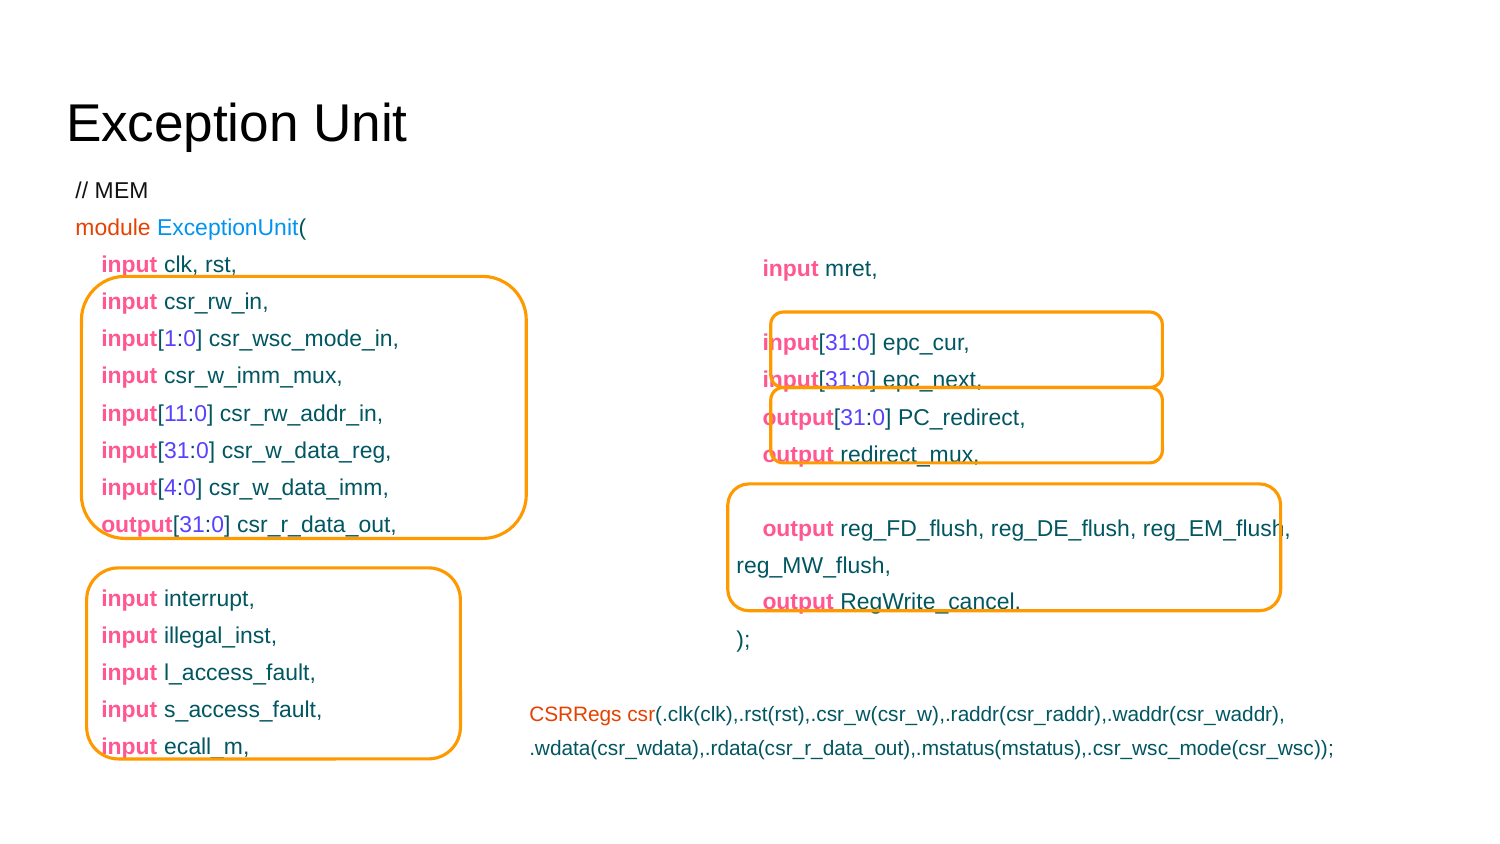

Exception Unit
// MEM
module ExceptionUnit(
    input clk, rst,
    input csr_rw_in,
    input[1:0] csr_wsc_mode_in,
    input csr_w_imm_mux,
    input[11:0] csr_rw_addr_in,
    input[31:0] csr_w_data_reg,
    input[4:0] csr_w_data_imm,
    output[31:0] csr_r_data_out,

    input interrupt,
    input illegal_inst,
    input l_access_fault,
    input s_access_fault,
    input ecall_m,

    input mret,

    input[31:0] epc_cur,
    input[31:0] epc_next,
    output[31:0] PC_redirect,
    output redirect_mux,

    output reg_FD_flush, reg_DE_flush, reg_EM_flush, reg_MW_flush,
    output RegWrite_cancel,
);

CSRRegs csr(.clk(clk),.rst(rst),.csr_w(csr_w),.raddr(csr_raddr),.waddr(csr_waddr),
.wdata(csr_wdata),.rdata(csr_r_data_out),.mstatus(mstatus),.csr_wsc_mode(csr_wsc));